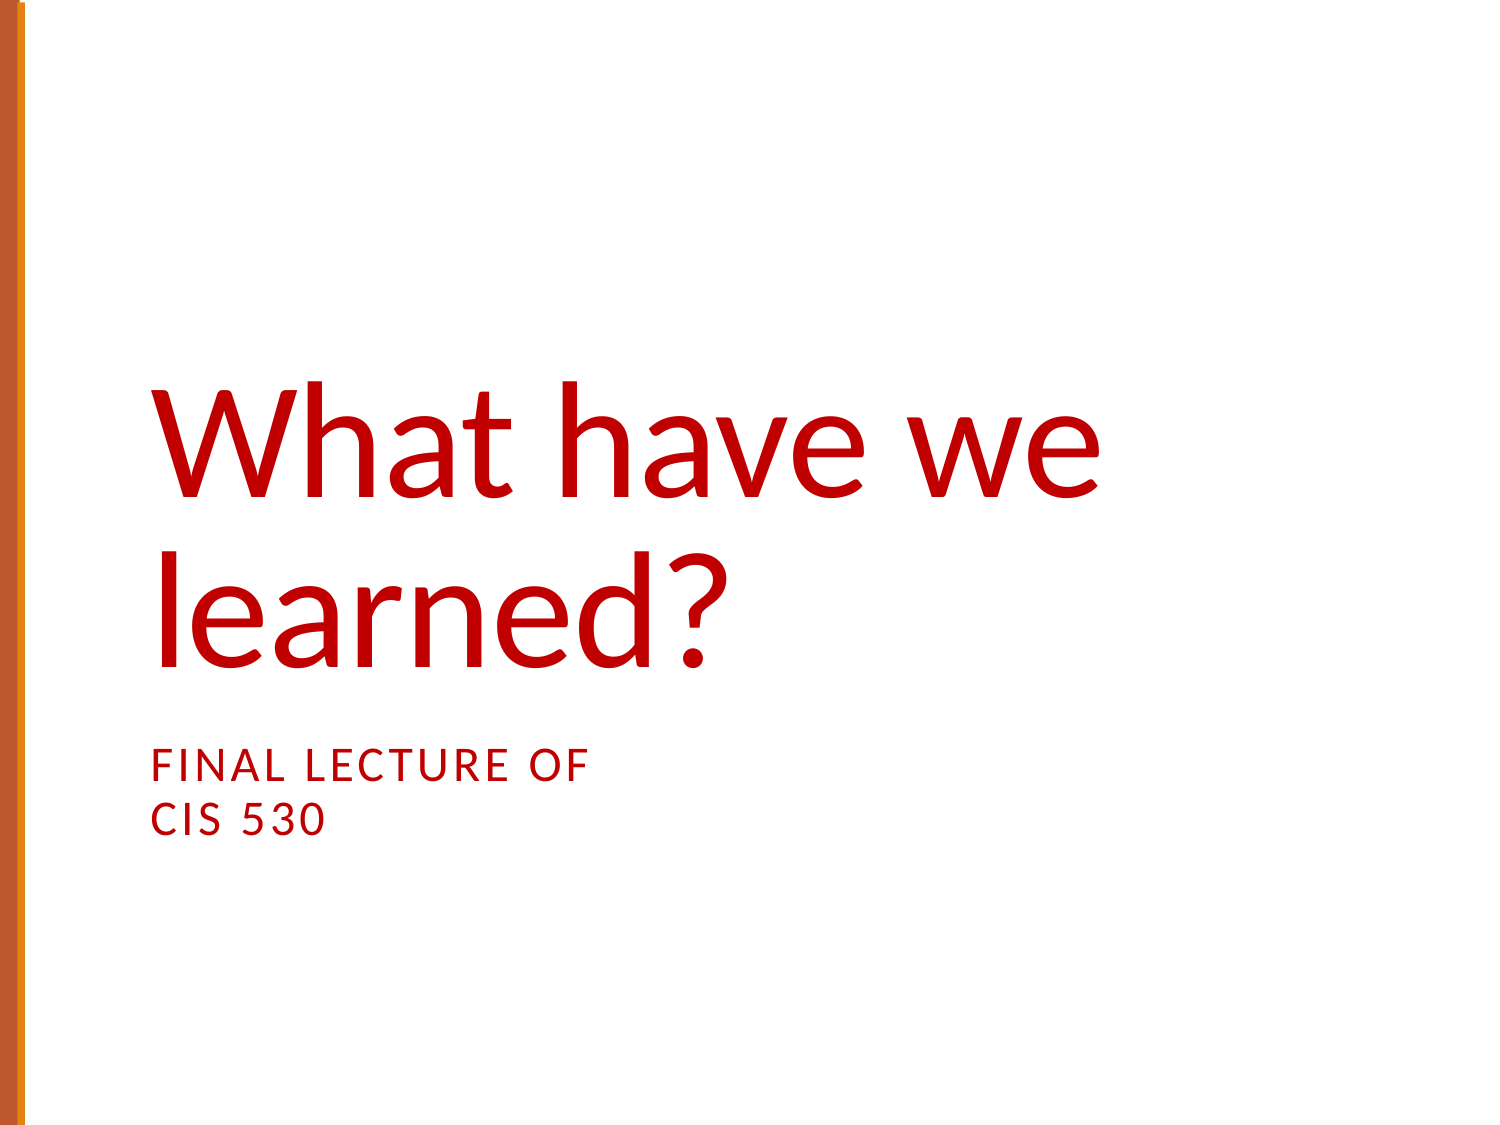

# What have we learned?
Final Lecture of
CIS 530